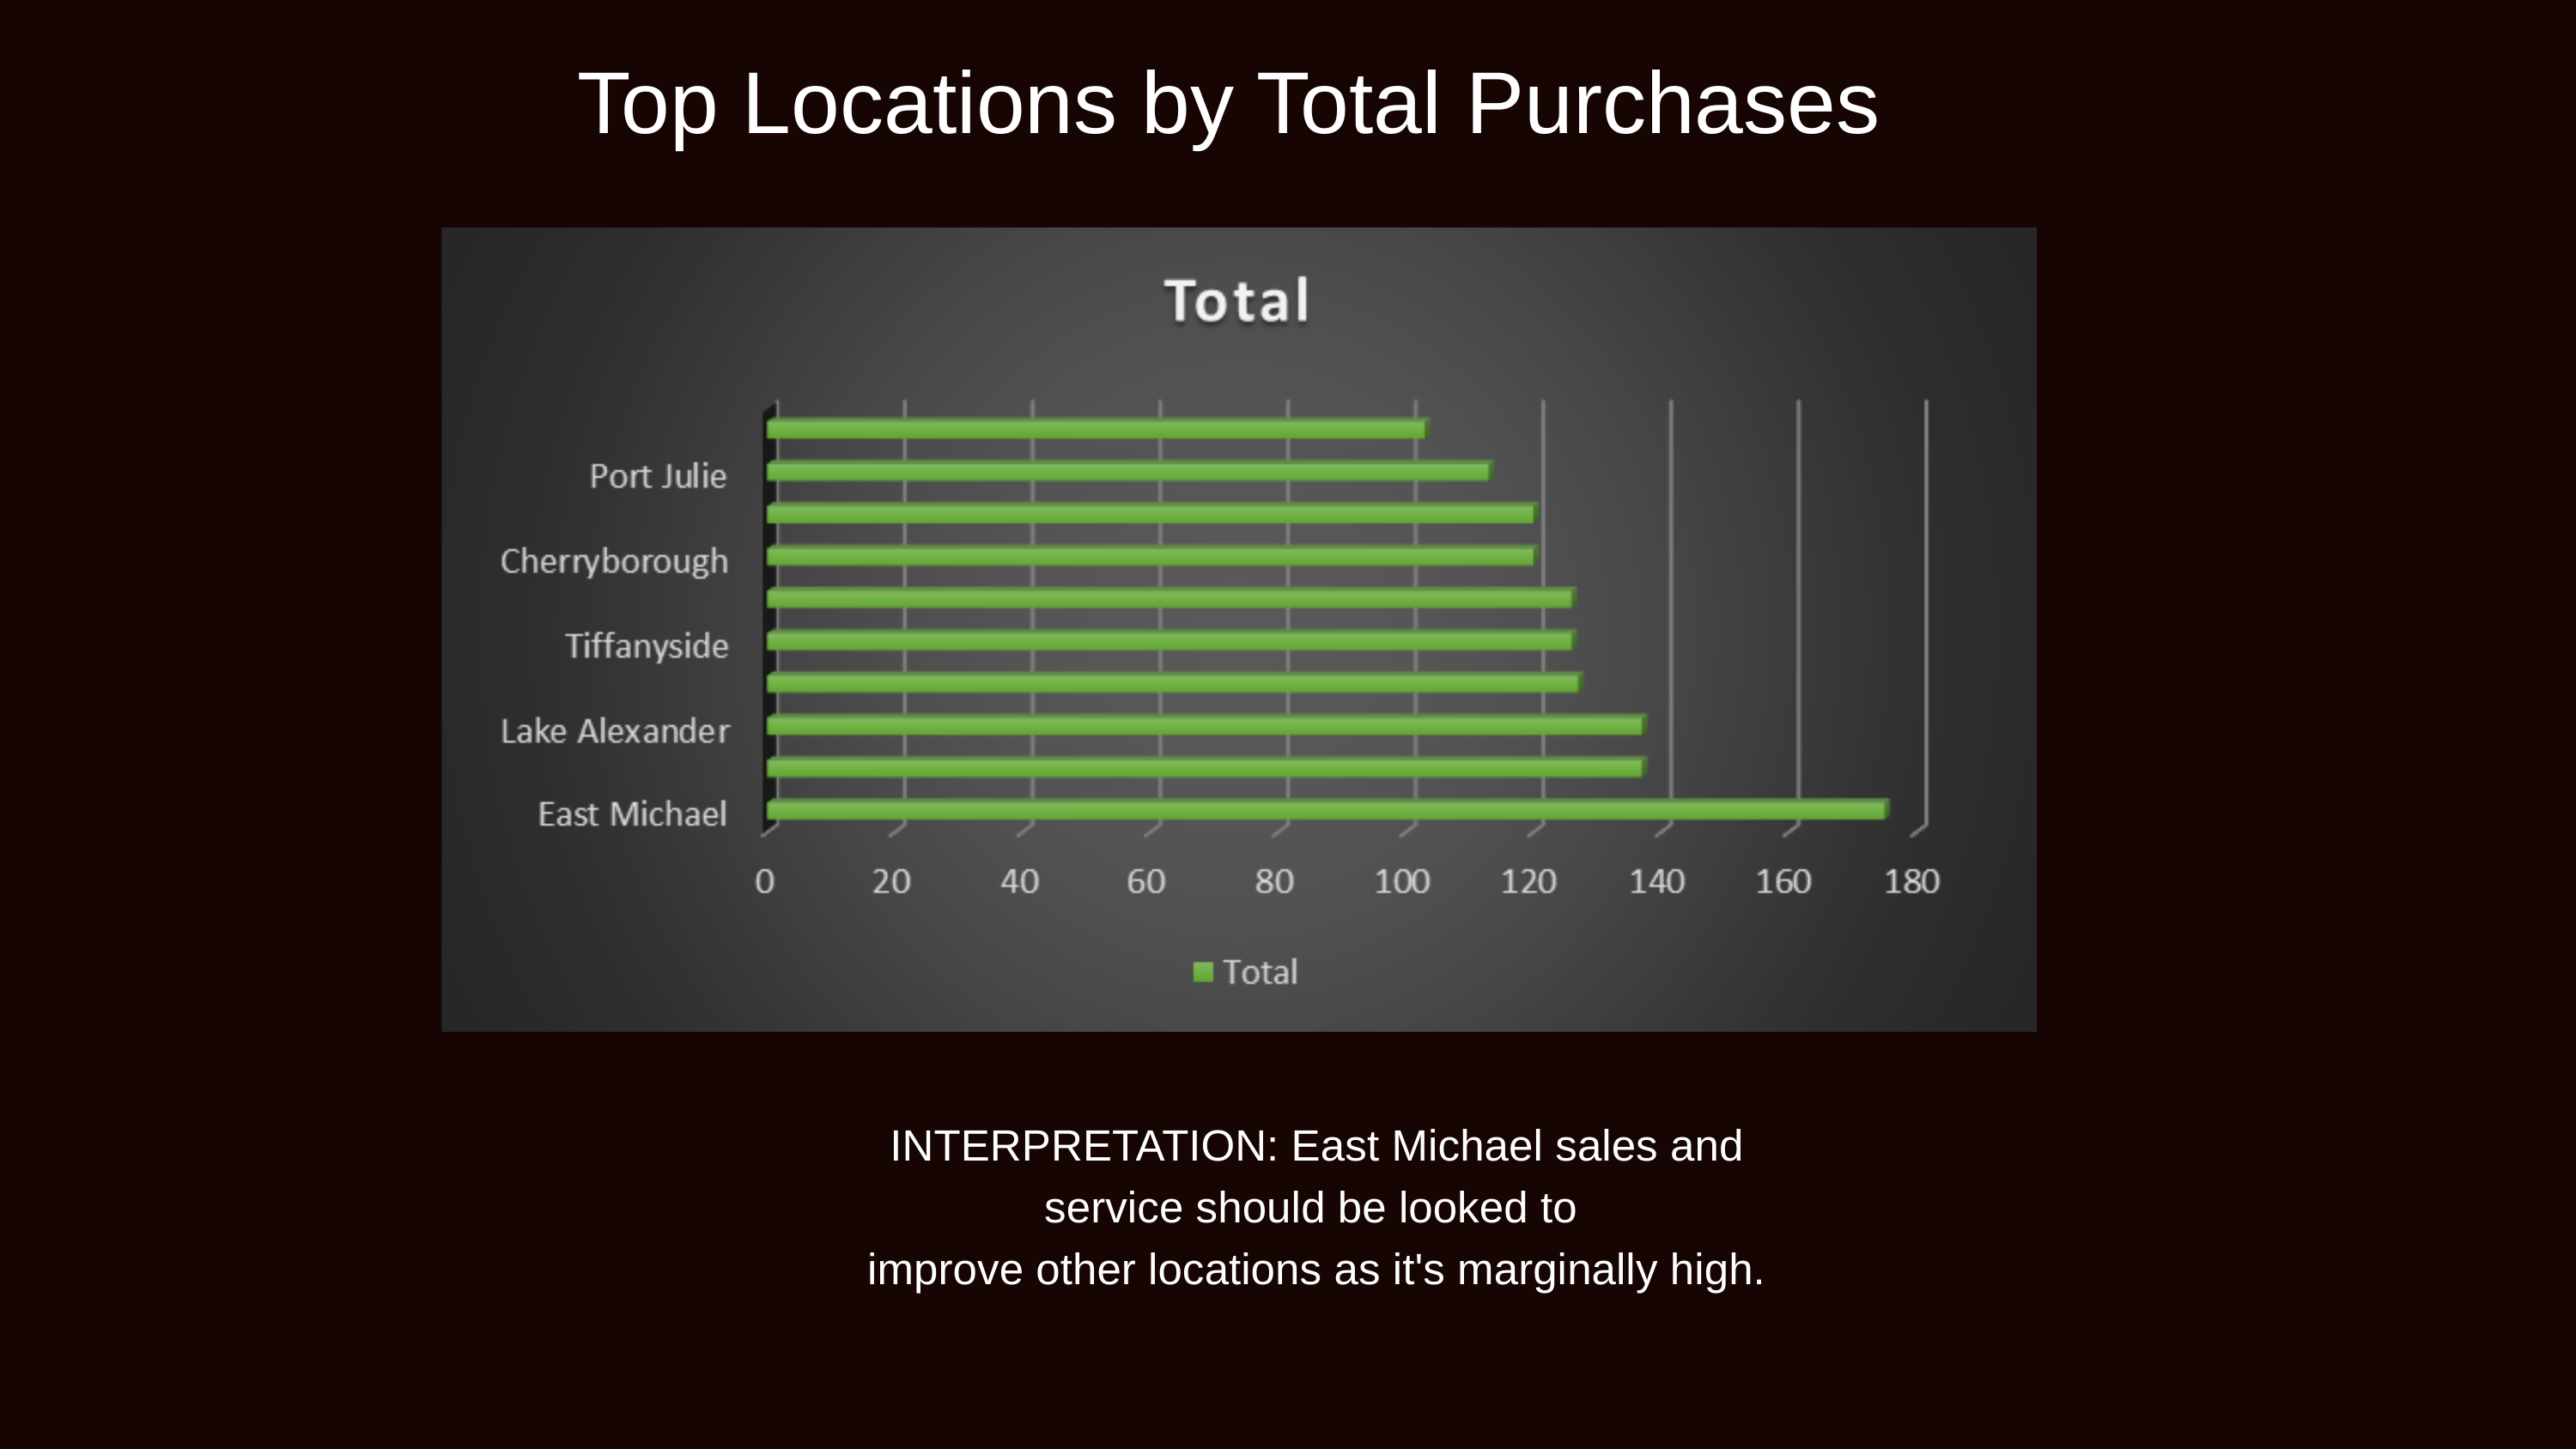

Top Locations by Total Purchases

INTERPRETATION: East Michael sales and service should be looked to
improve other locations as it's marginally high.